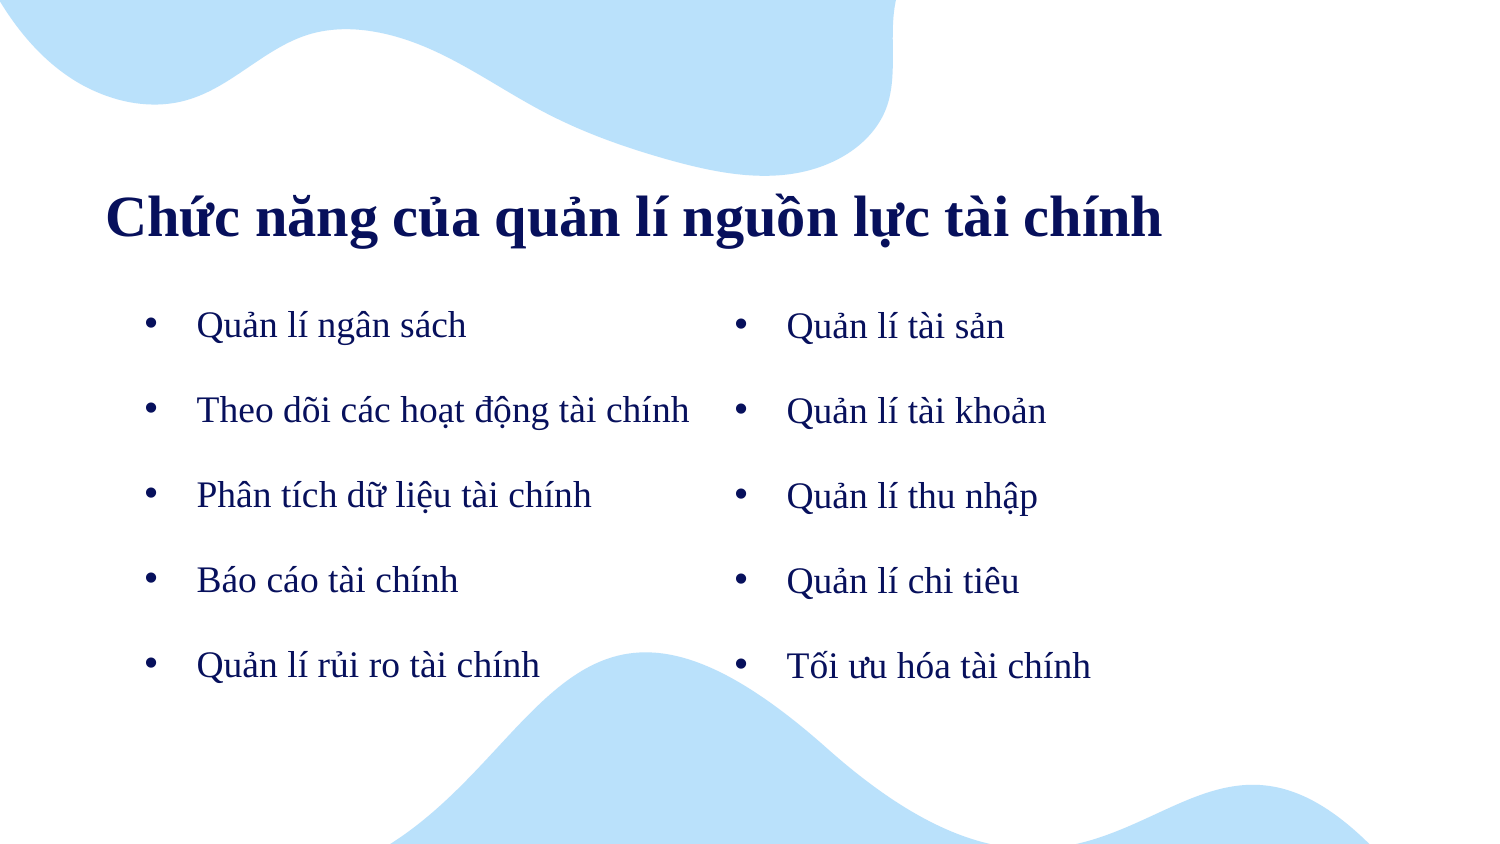

# Chức năng của quản lí nguồn lực tài chính

Quản lí tài sản
Quản lí tài khoản
Quản lí thu nhập
Quản lí chi tiêu
Tối ưu hóa tài chính

Quản lí ngân sách
Theo dõi các hoạt động tài chính
Phân tích dữ liệu tài chính
Báo cáo tài chính
Quản lí rủi ro tài chính